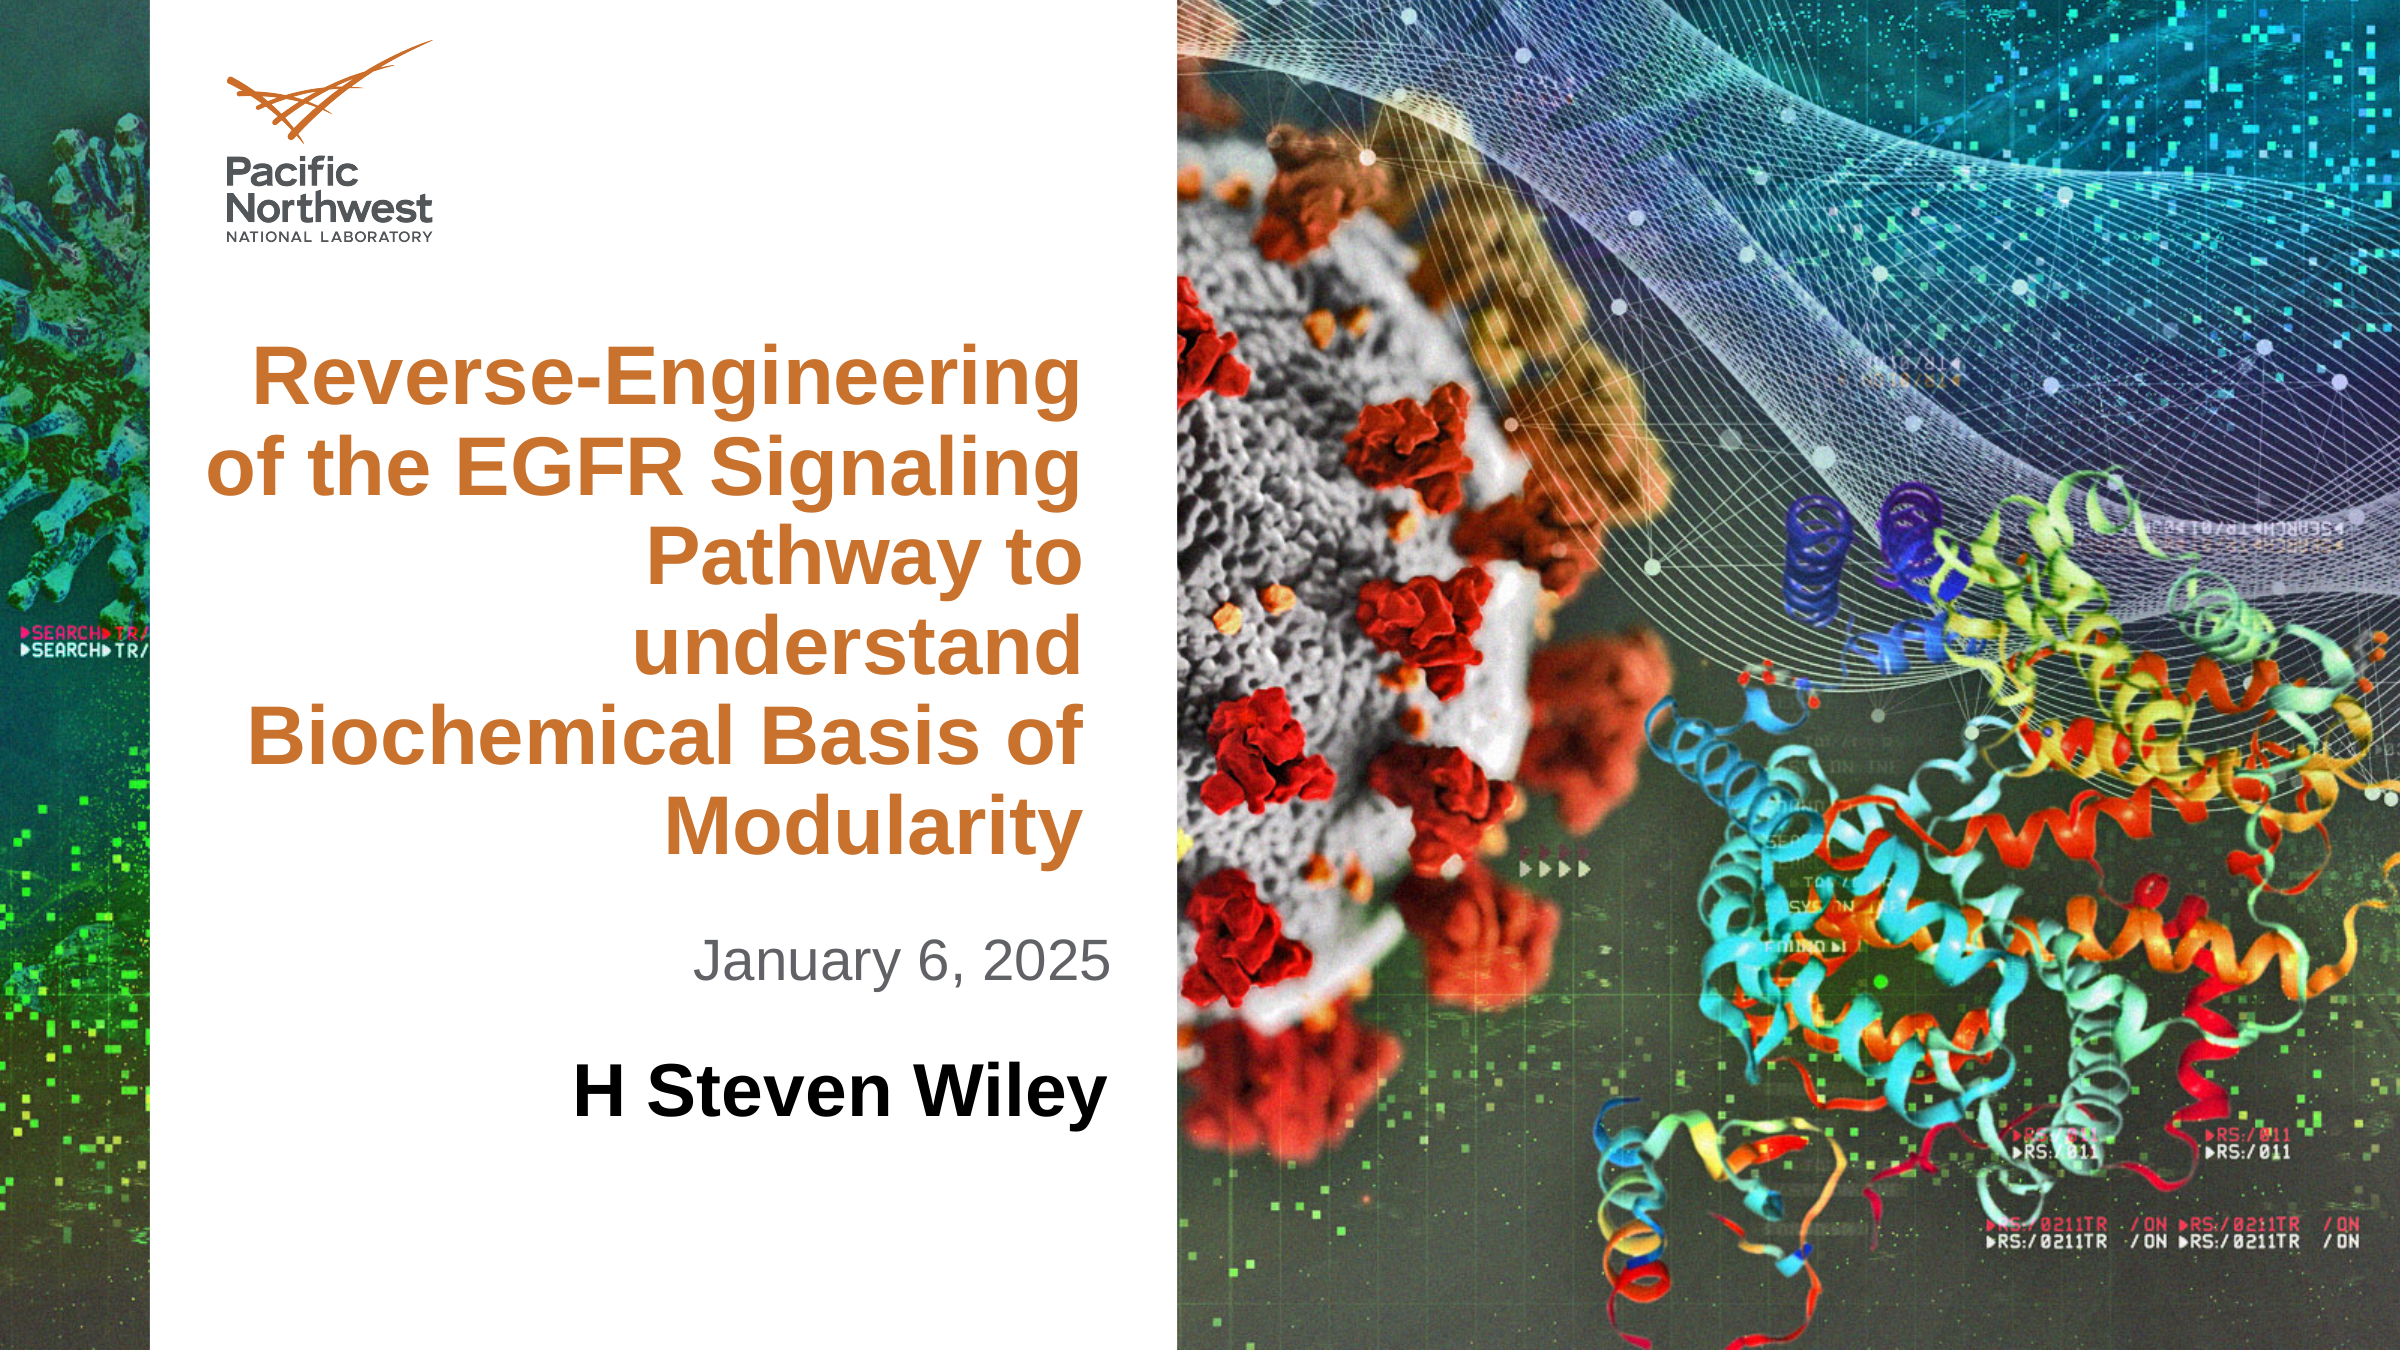

# Reverse-Engineering of the EGFR Signaling Pathway to understand Biochemical Basis of Modularity
January 6, 2025
H Steven Wiley